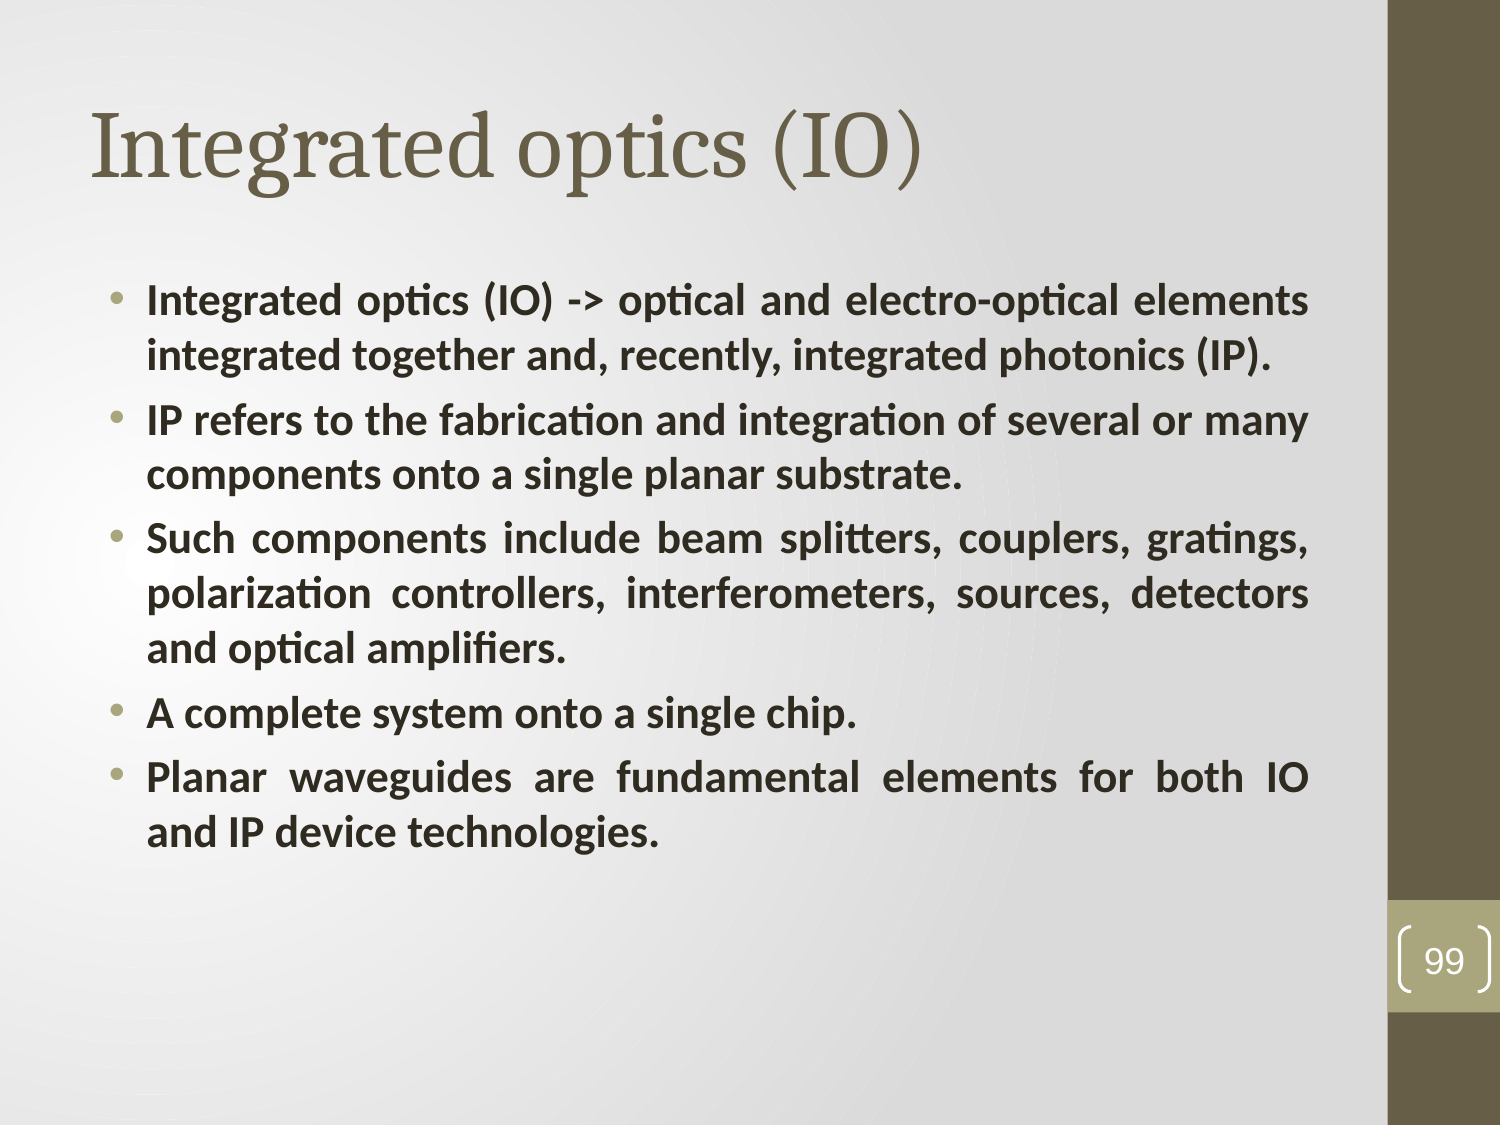

# Integrated optics (IO)
Integrated optics (IO) -> optical and electro-optical elements integrated together and, recently, integrated photonics (IP).
IP refers to the fabrication and integration of several or many components onto a single planar substrate.
Such components include beam splitters, couplers, gratings, polarization controllers, interferometers, sources, detectors and optical amplifiers.
A complete system onto a single chip.
Planar waveguides are fundamental elements for both IO and IP device technologies.

99